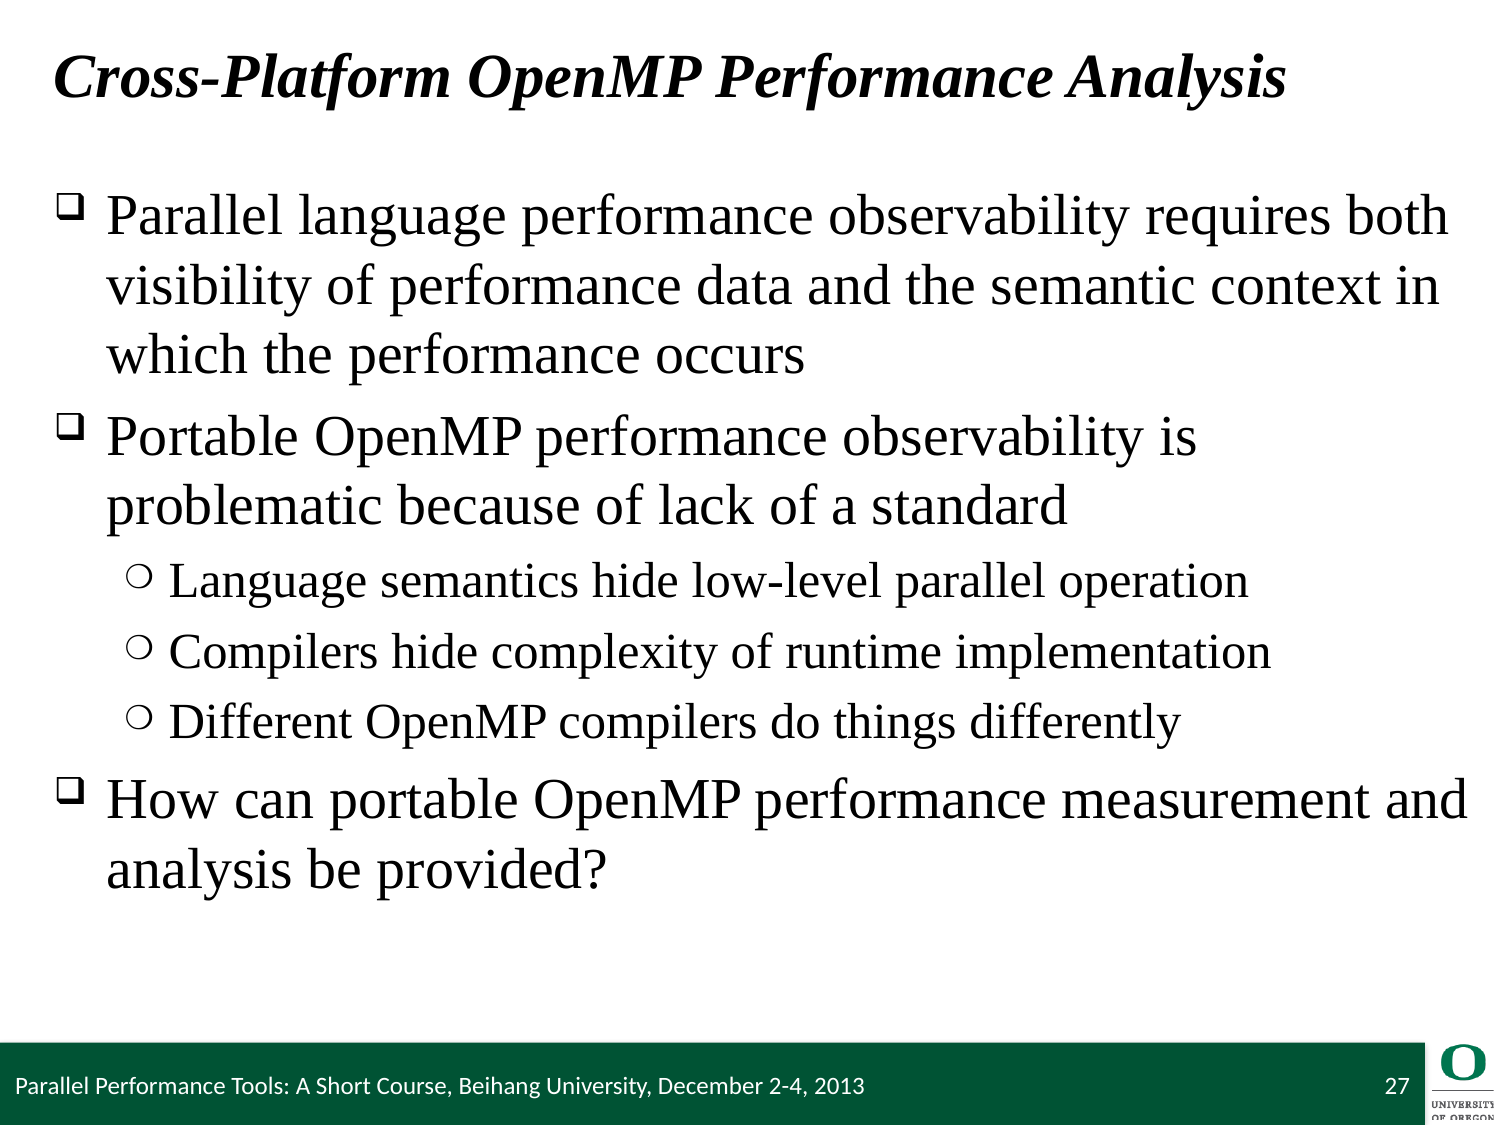

# Cross-Platform OpenMP Performance Analysis
Parallel language performance observability requires both visibility of performance data and the semantic context in which the performance occurs
Portable OpenMP performance observability is problematic because of lack of a standard
Language semantics hide low-level parallel operation
Compilers hide complexity of runtime implementation
Different OpenMP compilers do things differently
How can portable OpenMP performance measurement and analysis be provided?

Parallel Performance Tools: A Short Course, Beihang University, December 2-4, 2013
27